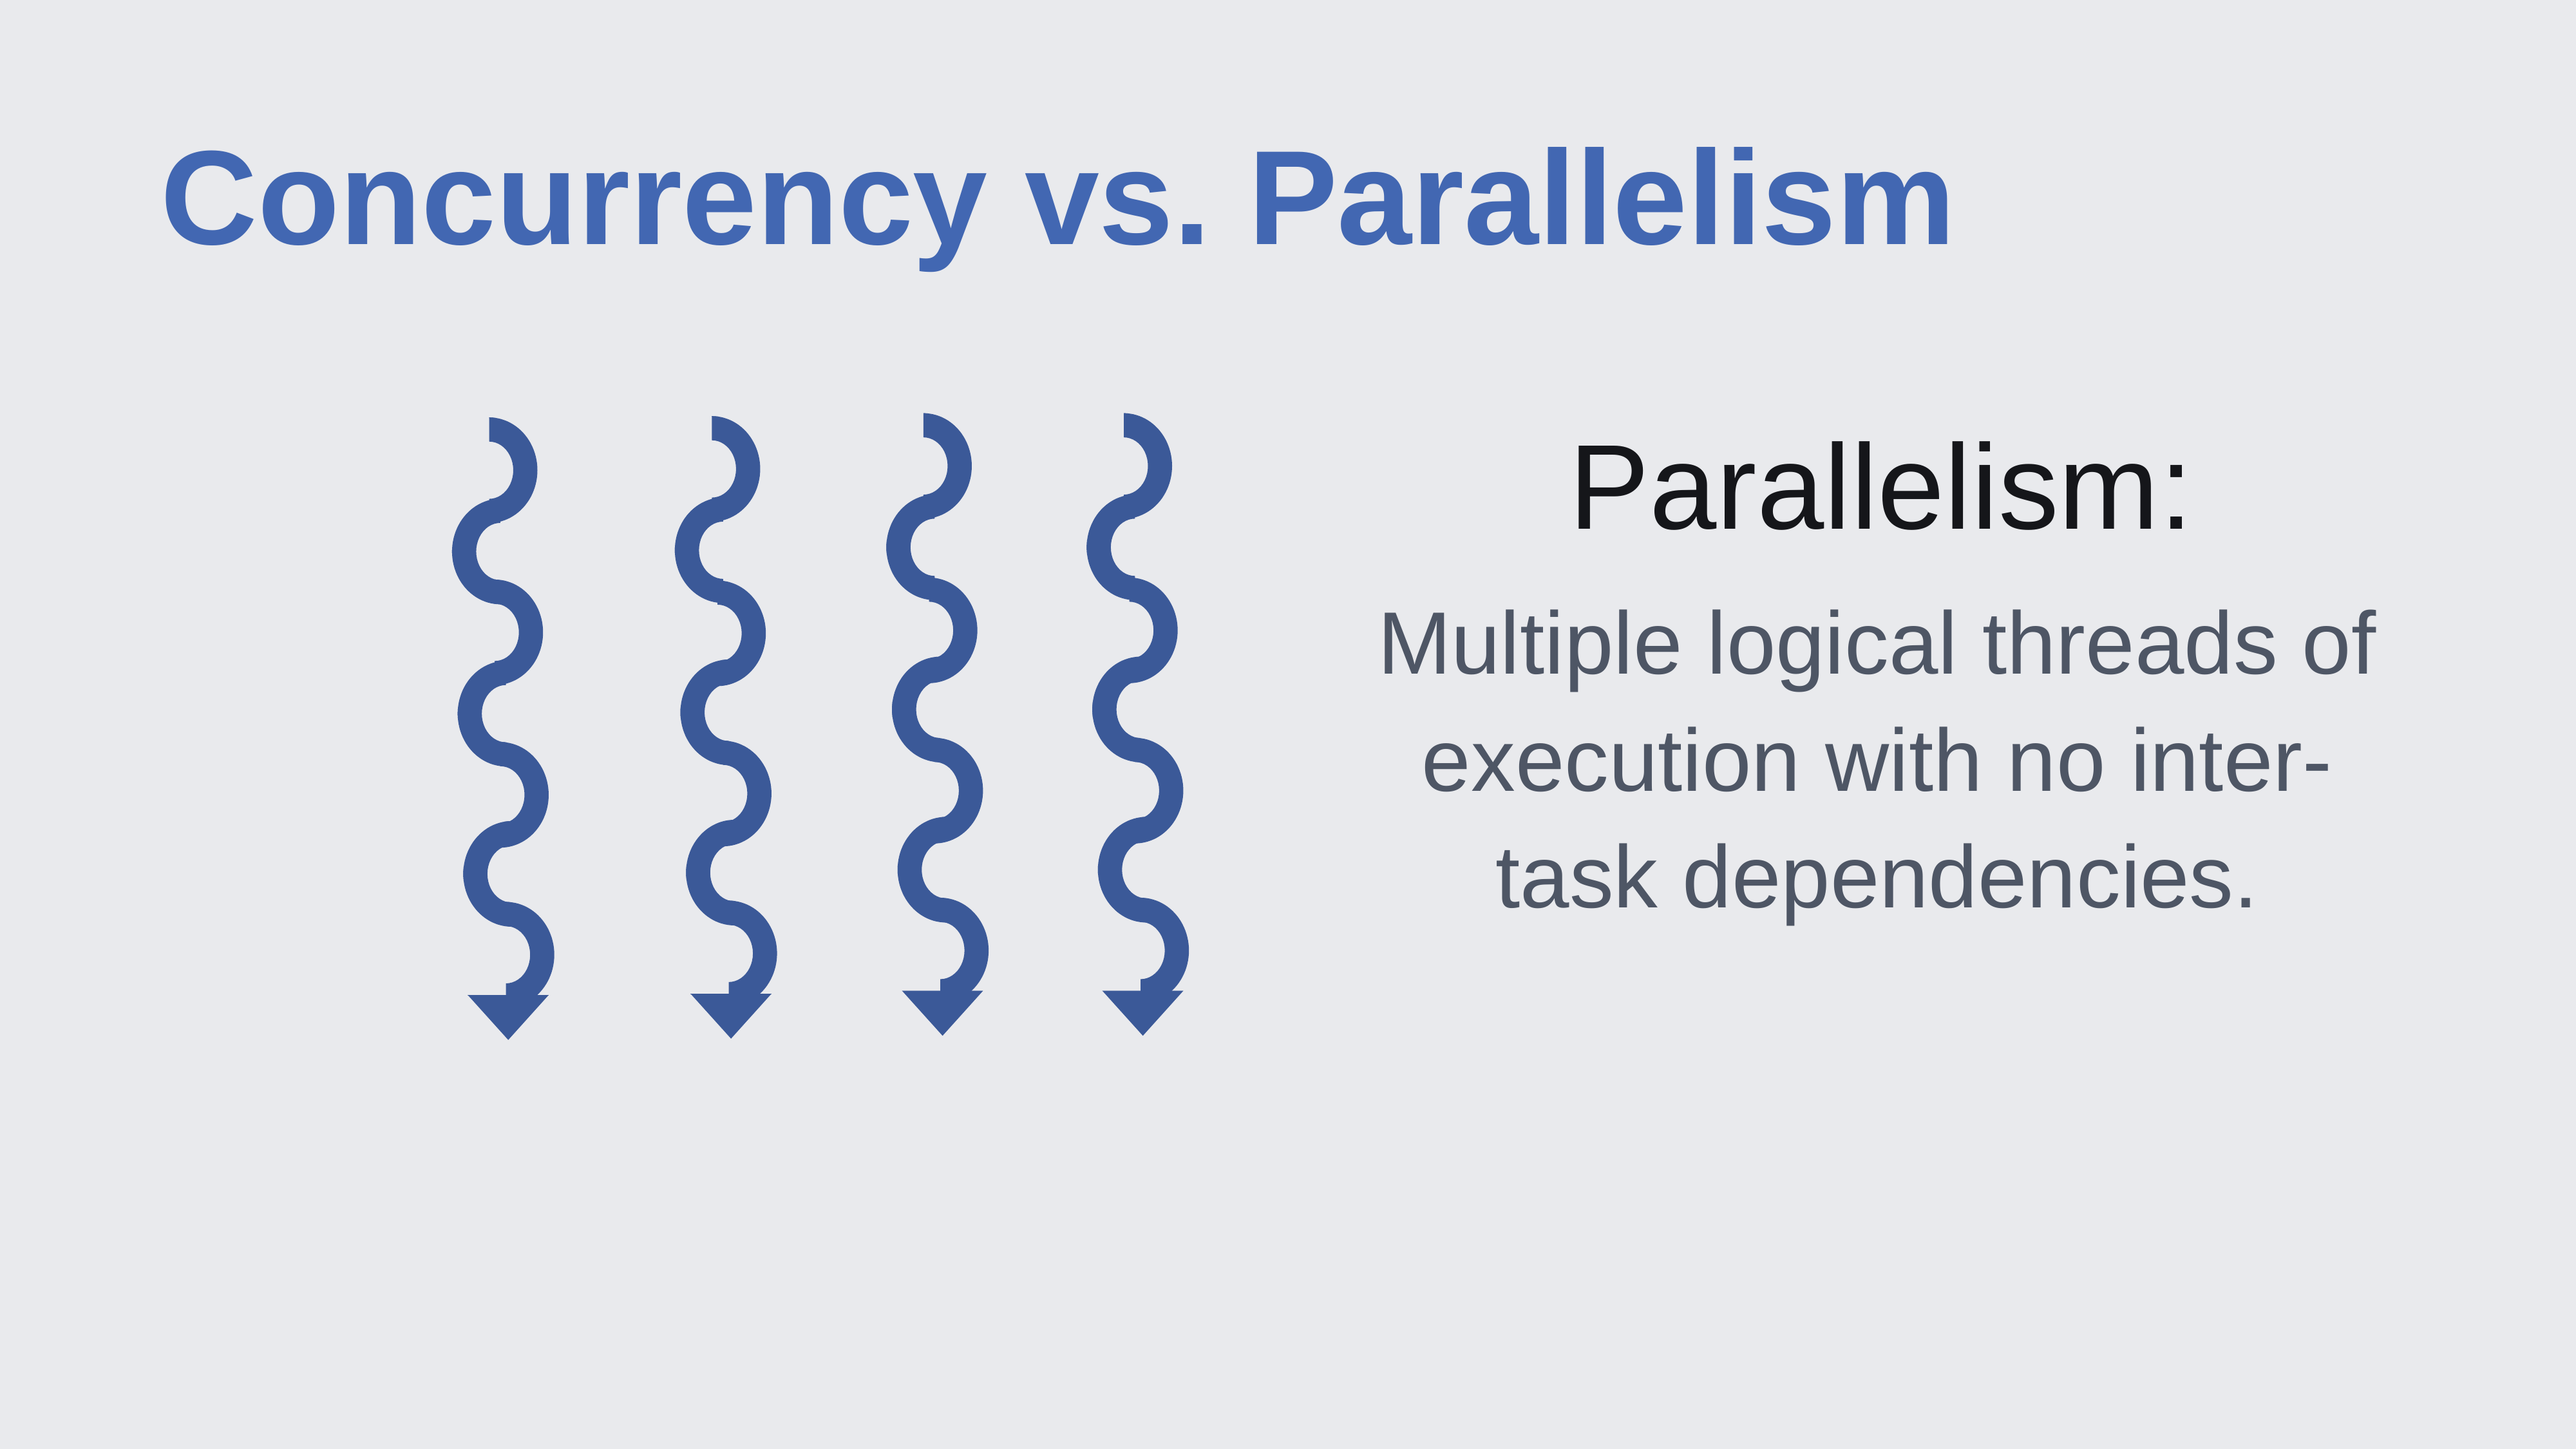

# Concurrency vs. Parallelism
Parallelism:

Multiple logical threads of execution with no inter-task dependencies.